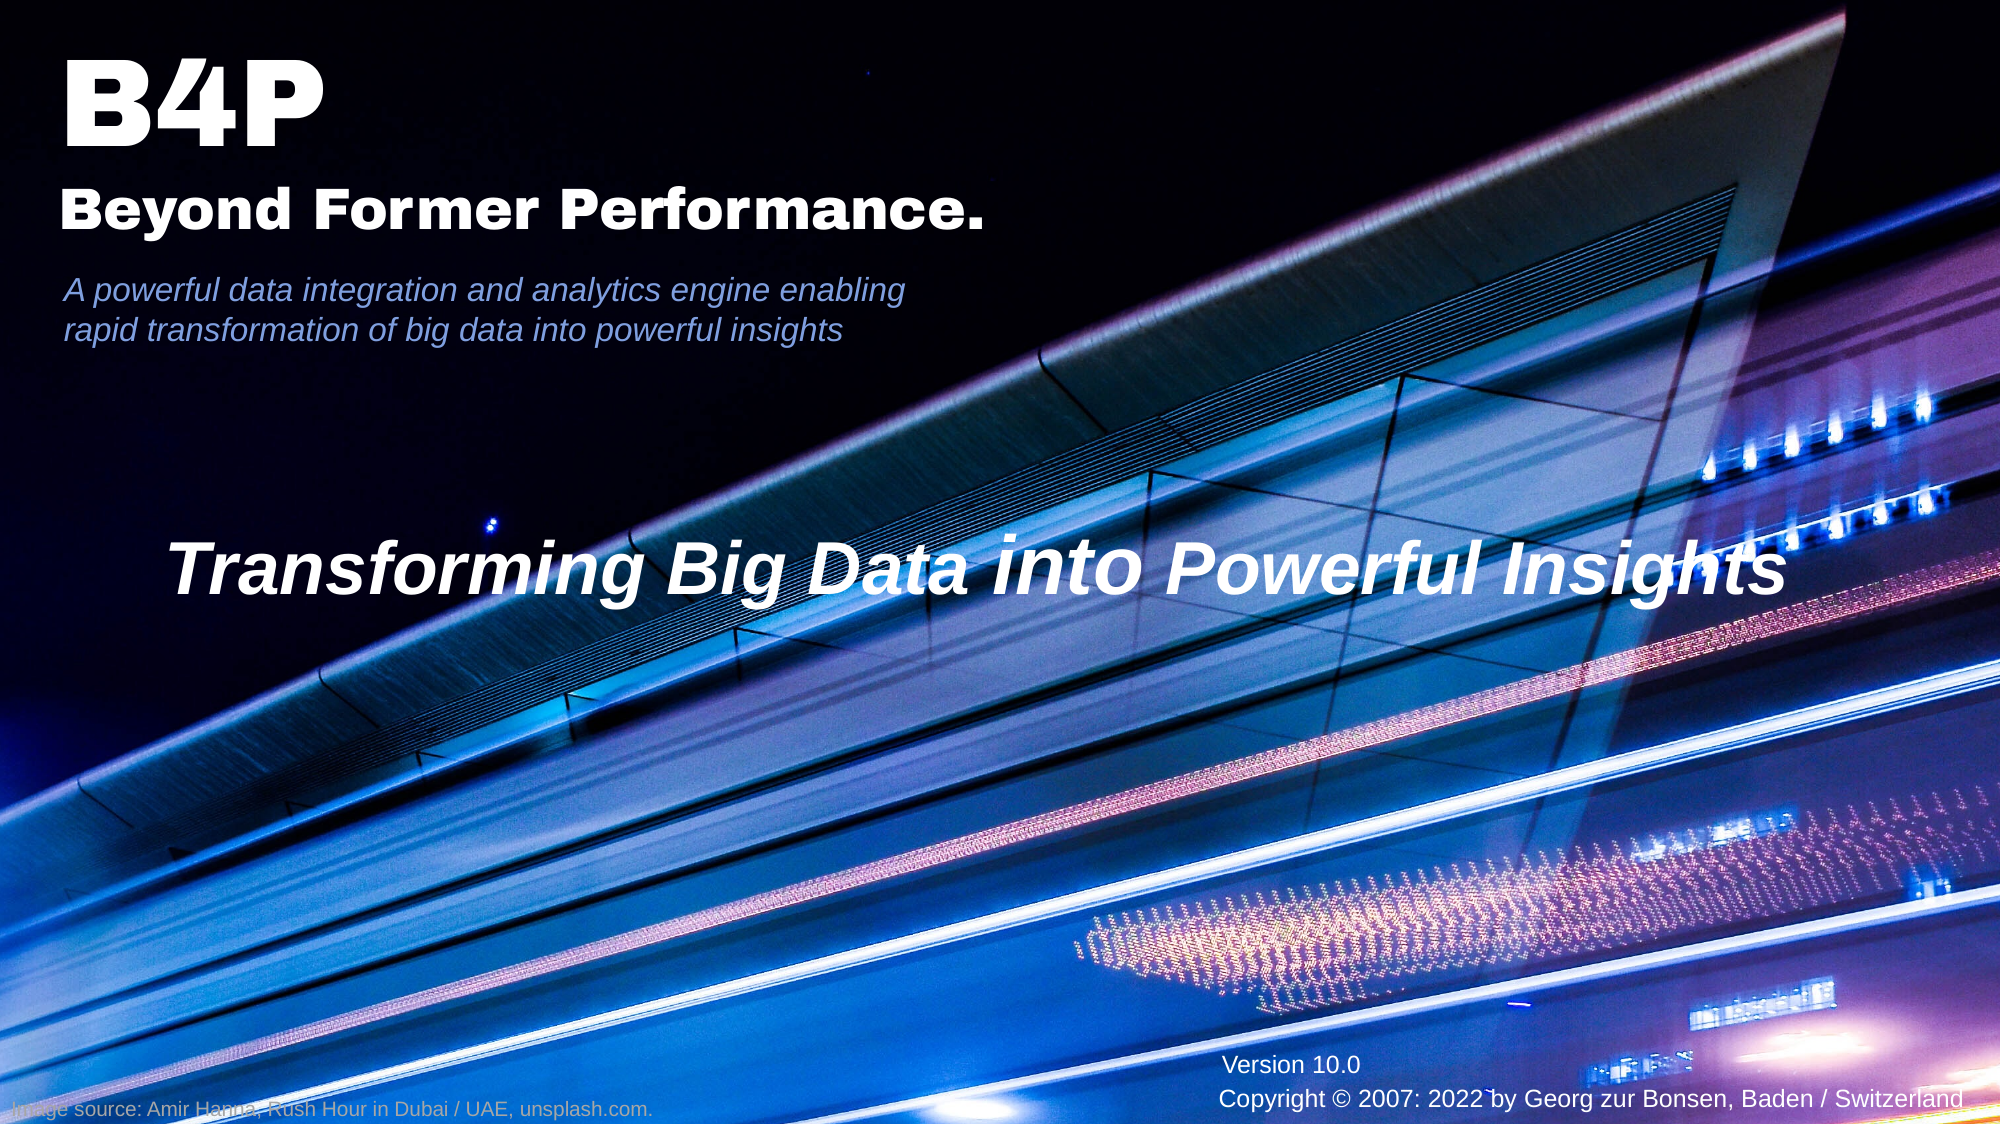

# B4P Beyond Former Performance.
A powerful data integration and analytics engine enabling
rapid transformation of big data into powerful insights
Transforming Big Data into Powerful Insights
Version 10.0
Copyright © 2007: 2022 by Georg zur Bonsen, Baden / Switzerland
Image source: Amir Hanna, Rush Hour in Dubai / UAE, unsplash.com.